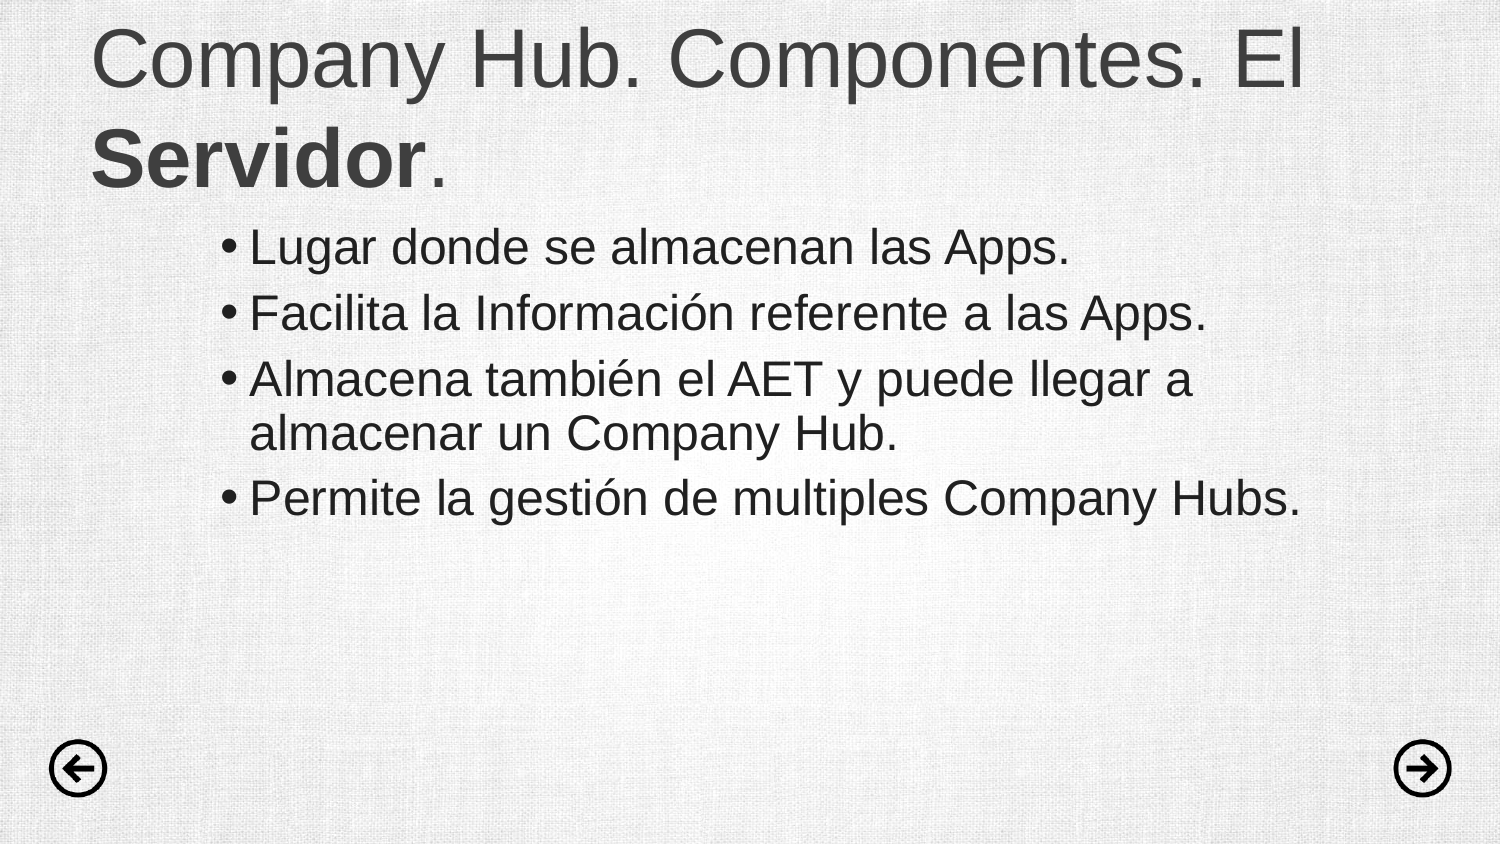

# Company Hub. Componentes. El Servidor.
Lugar donde se almacenan las Apps.
Facilita la Información referente a las Apps.
Almacena también el AET y puede llegar a almacenar un Company Hub.
Permite la gestión de multiples Company Hubs.